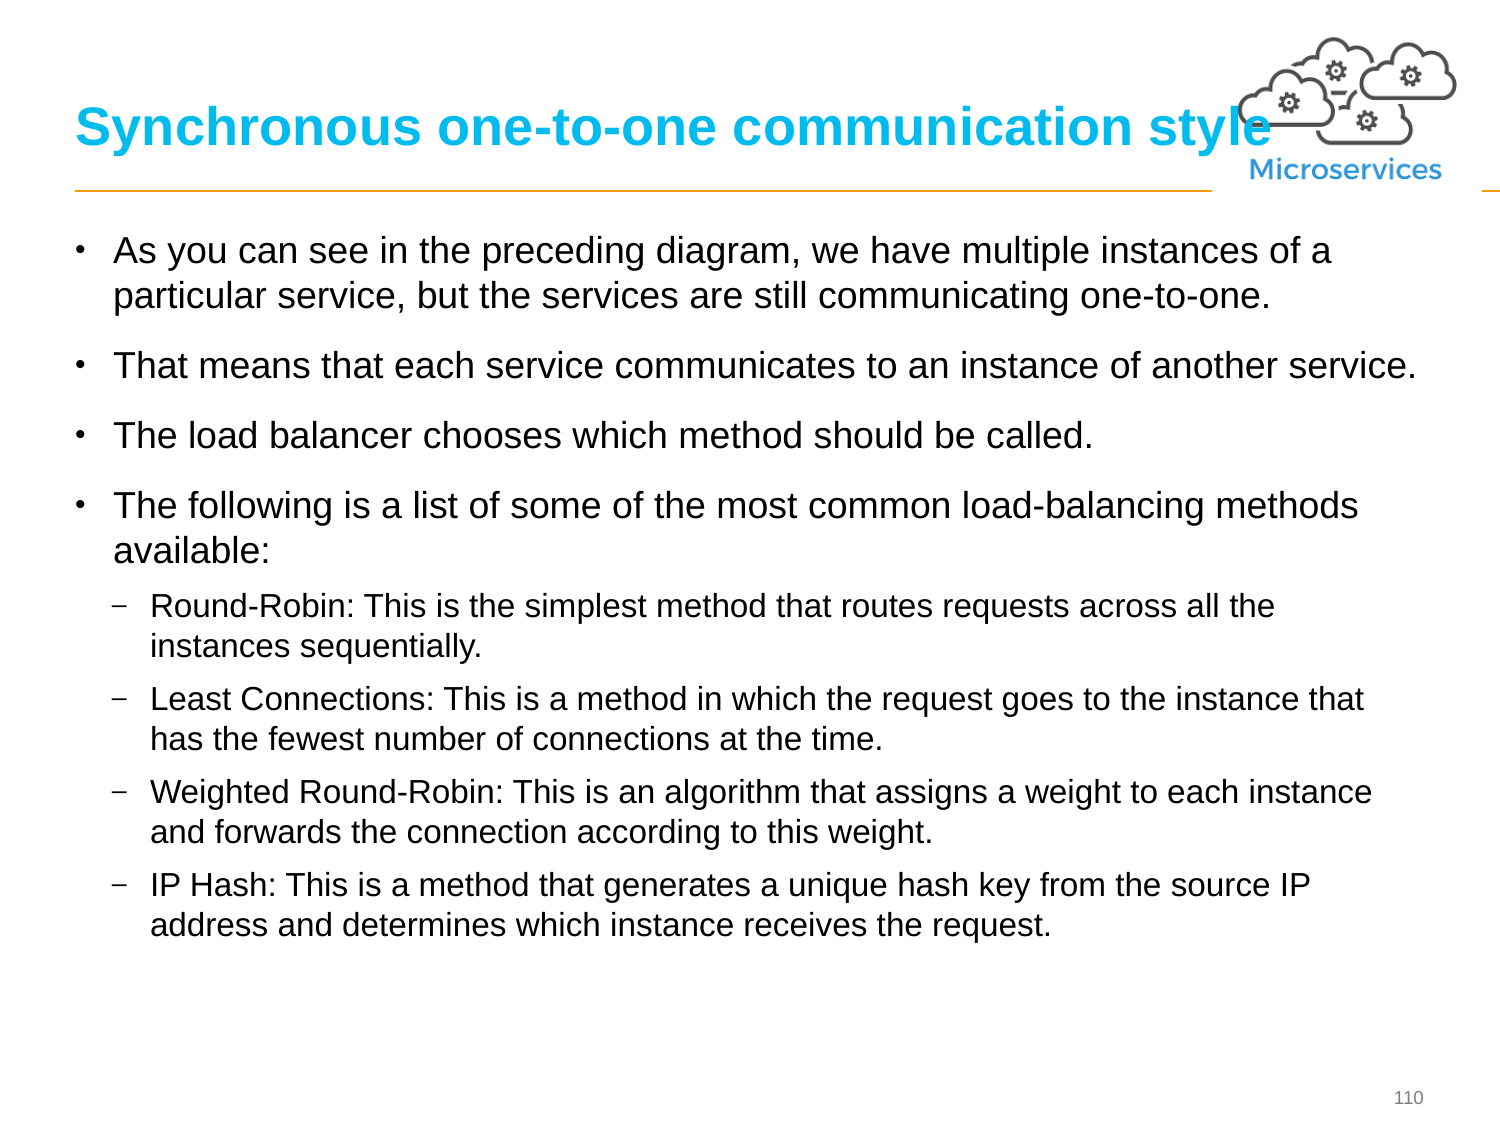

# Synchronous one-to-one communication style
As you can see in the preceding diagram, we have multiple instances of a particular service, but the services are still communicating one-to-one.
That means that each service communicates to an instance of another service.
The load balancer chooses which method should be called.
The following is a list of some of the most common load-balancing methods available:
Round-Robin: This is the simplest method that routes requests across all the instances sequentially.
Least Connections: This is a method in which the request goes to the instance that has the fewest number of connections at the time.
Weighted Round-Robin: This is an algorithm that assigns a weight to each instance and forwards the connection according to this weight.
IP Hash: This is a method that generates a unique hash key from the source IP address and determines which instance receives the request.